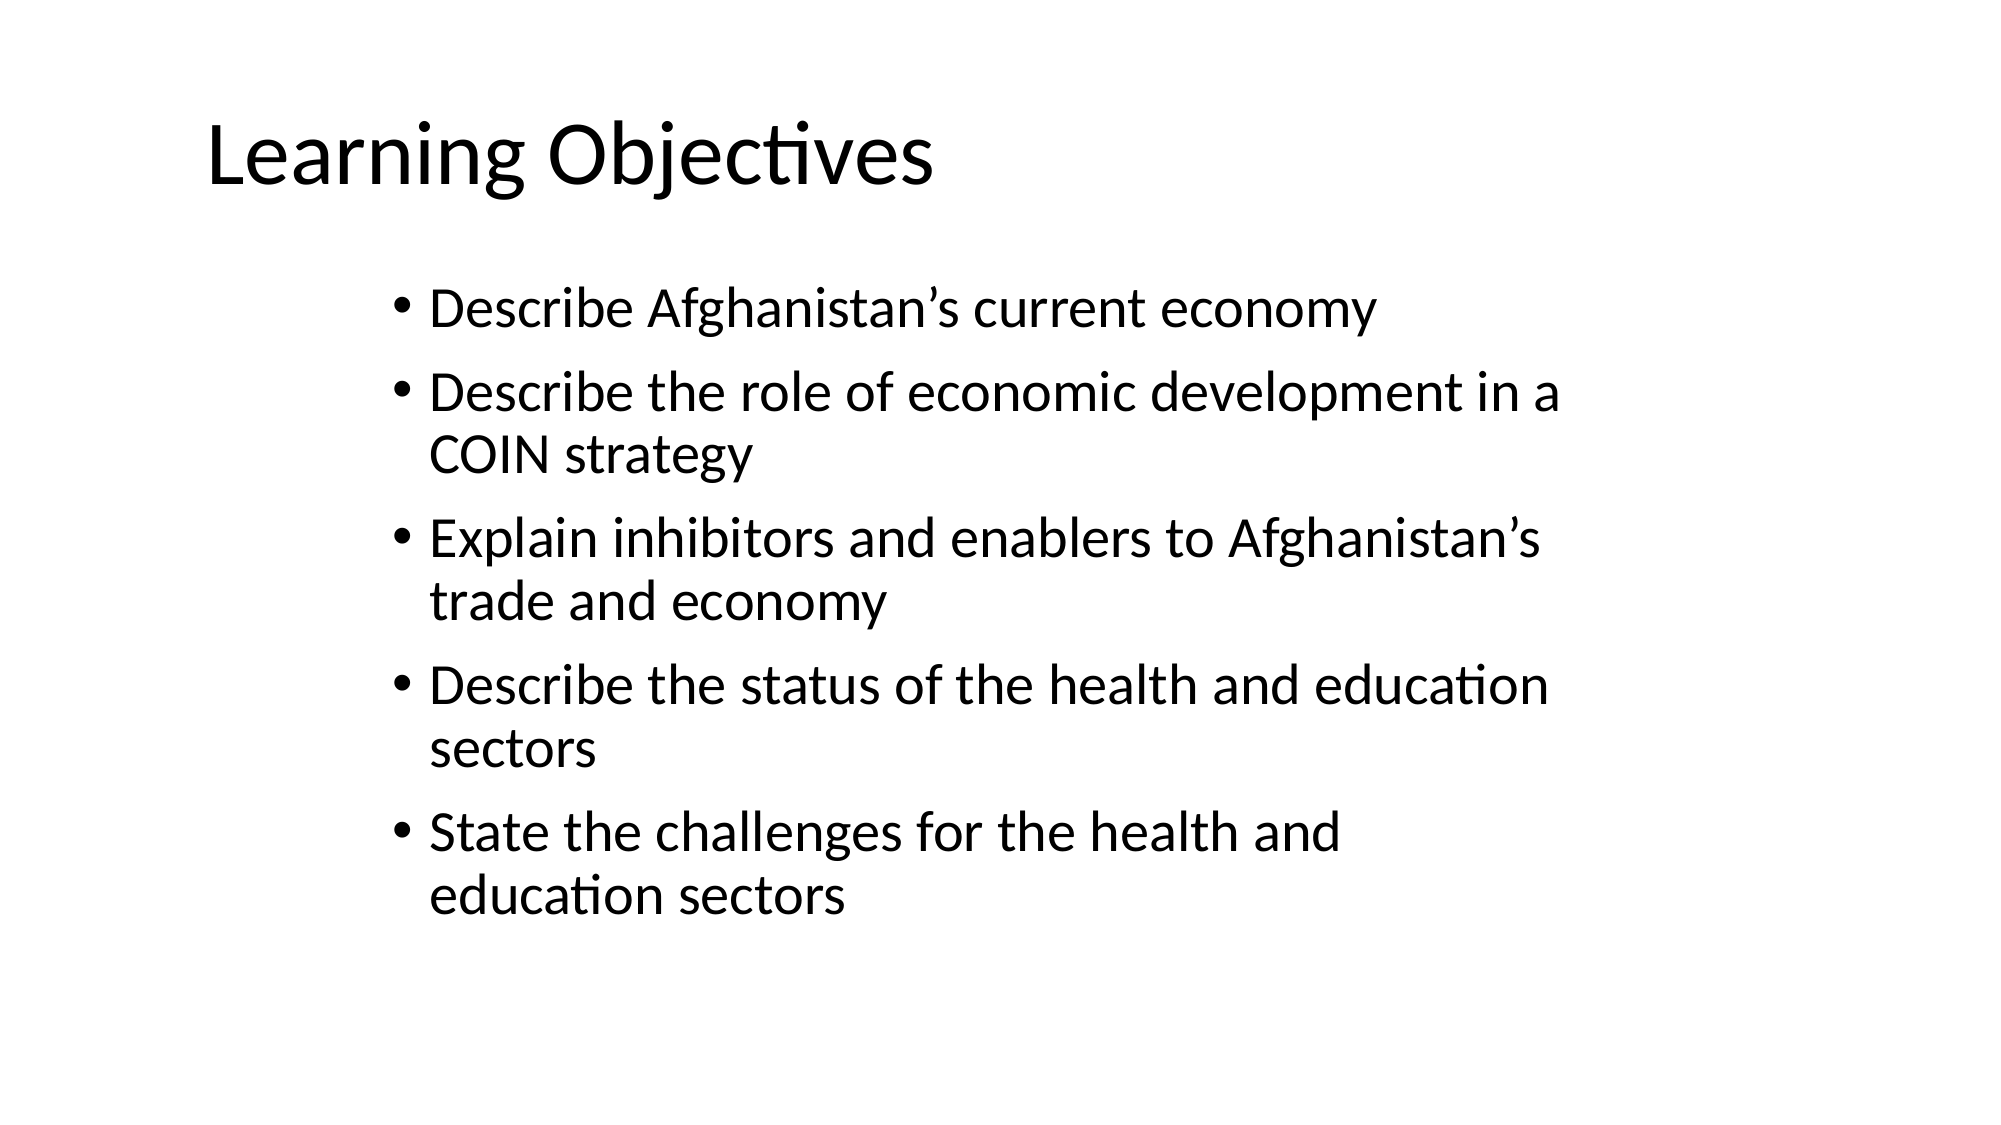

Learning Objectives
Describe Afghanistan’s current economy
Describe the role of economic development in a COIN strategy
Explain inhibitors and enablers to Afghanistan’s trade and economy
Describe the status of the health and education sectors
State the challenges for the health and education sectors